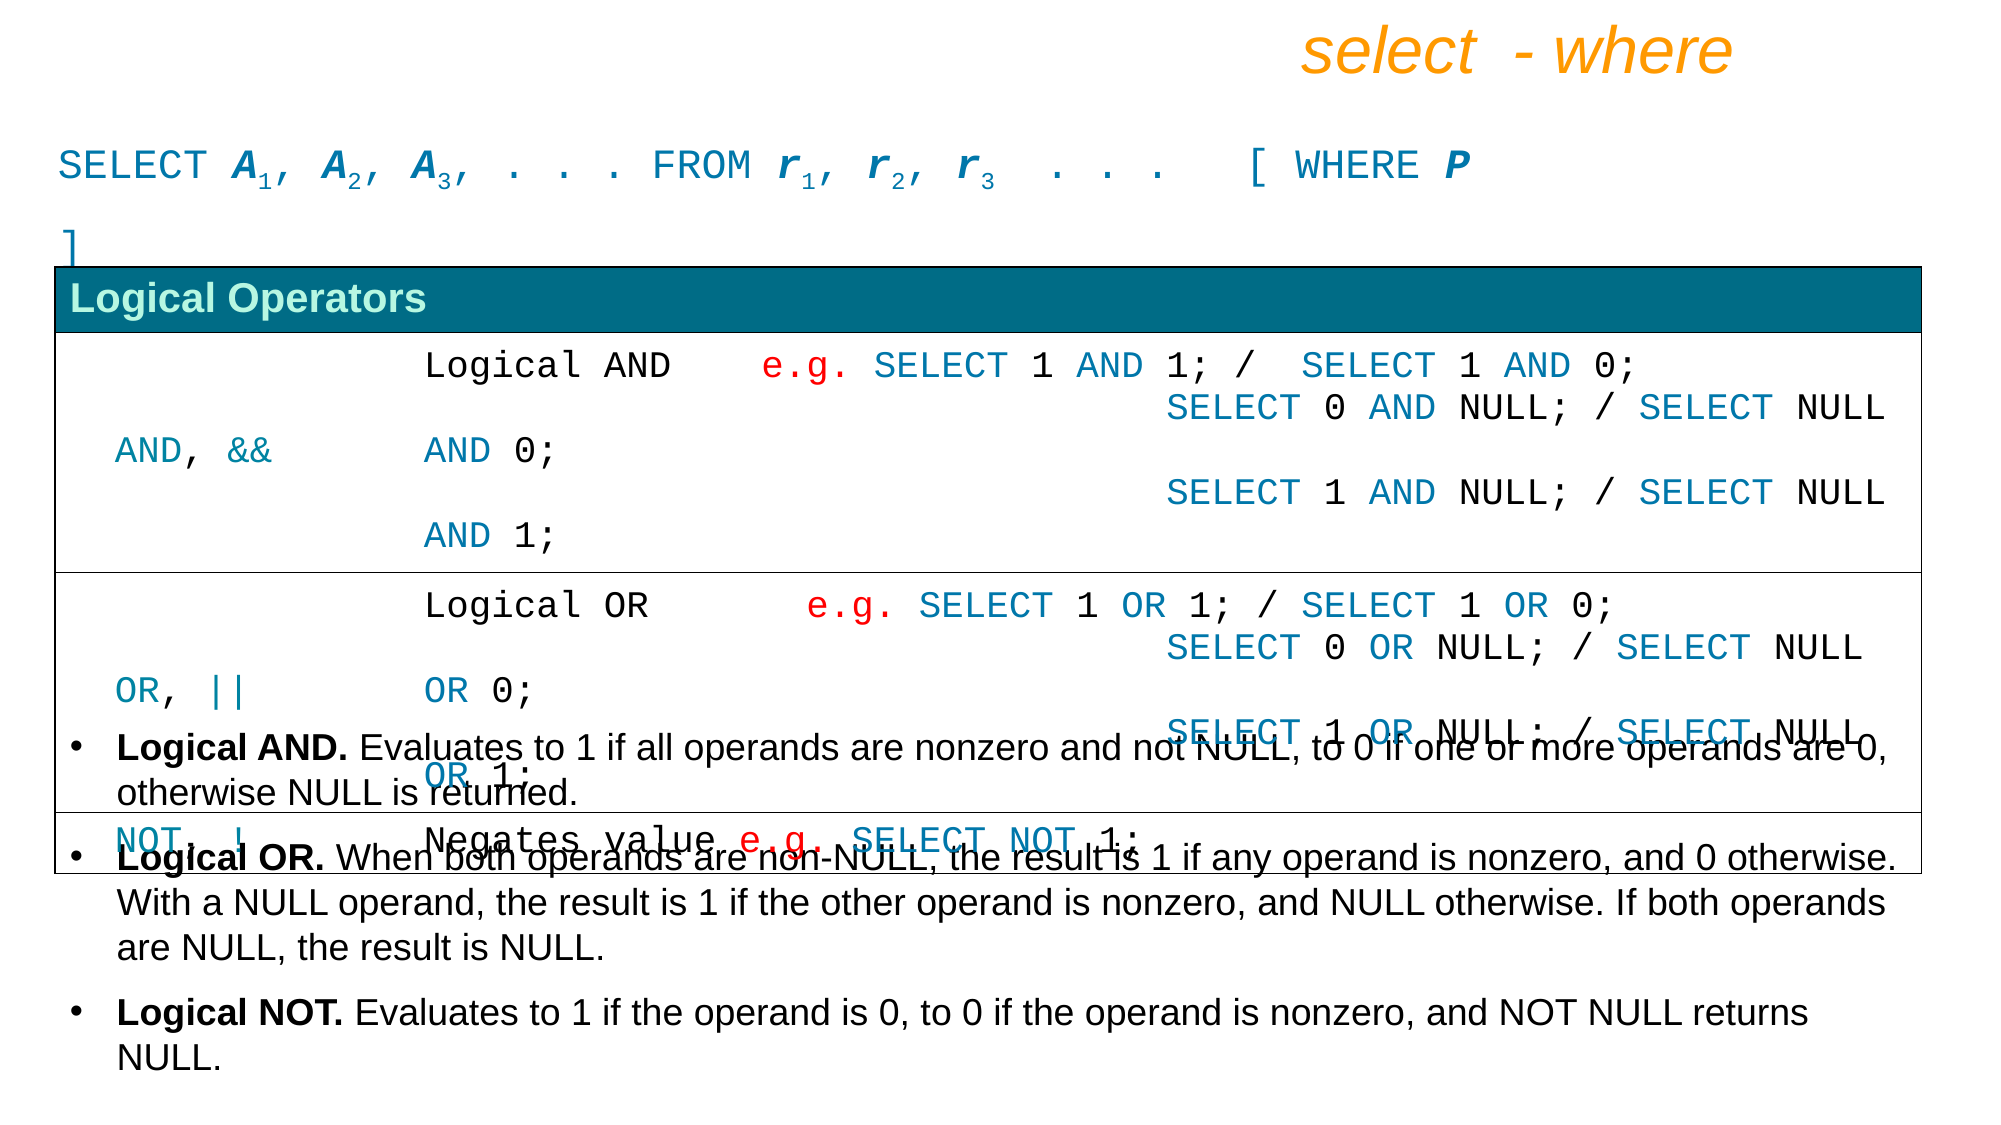

select  - where
SELECT A1, A2, A3, . . . FROM r1, r2, r3  . . .   [ WHERE P ]
| Logical Operators |  |
| --- | --- |
| AND, && | Logical AND e.g. SELECT 1 AND 1; / SELECT 1 AND 0; SELECT 0 AND NULL; / SELECT NULL AND 0; SELECT 1 AND NULL; / SELECT NULL AND 1; |
| OR, || | Logical OR e.g. SELECT 1 OR 1; / SELECT 1 OR 0; SELECT 0 OR NULL; / SELECT NULL OR 0; SELECT 1 OR NULL; / SELECT NULL OR 1; |
| NOT, ! | Negates value e.g. SELECT NOT 1; |
Logical AND. Evaluates to 1 if all operands are nonzero and not NULL, to 0 if one or more operands are 0, otherwise NULL is returned.

Logical OR. When both operands are non-NULL, the result is 1 if any operand is nonzero, and 0 otherwise. With a NULL operand, the result is 1 if the other operand is nonzero, and NULL otherwise. If both operands are NULL, the result is NULL.

Logical NOT. Evaluates to 1 if the operand is 0, to 0 if the operand is nonzero, and NOT NULL returns NULL.